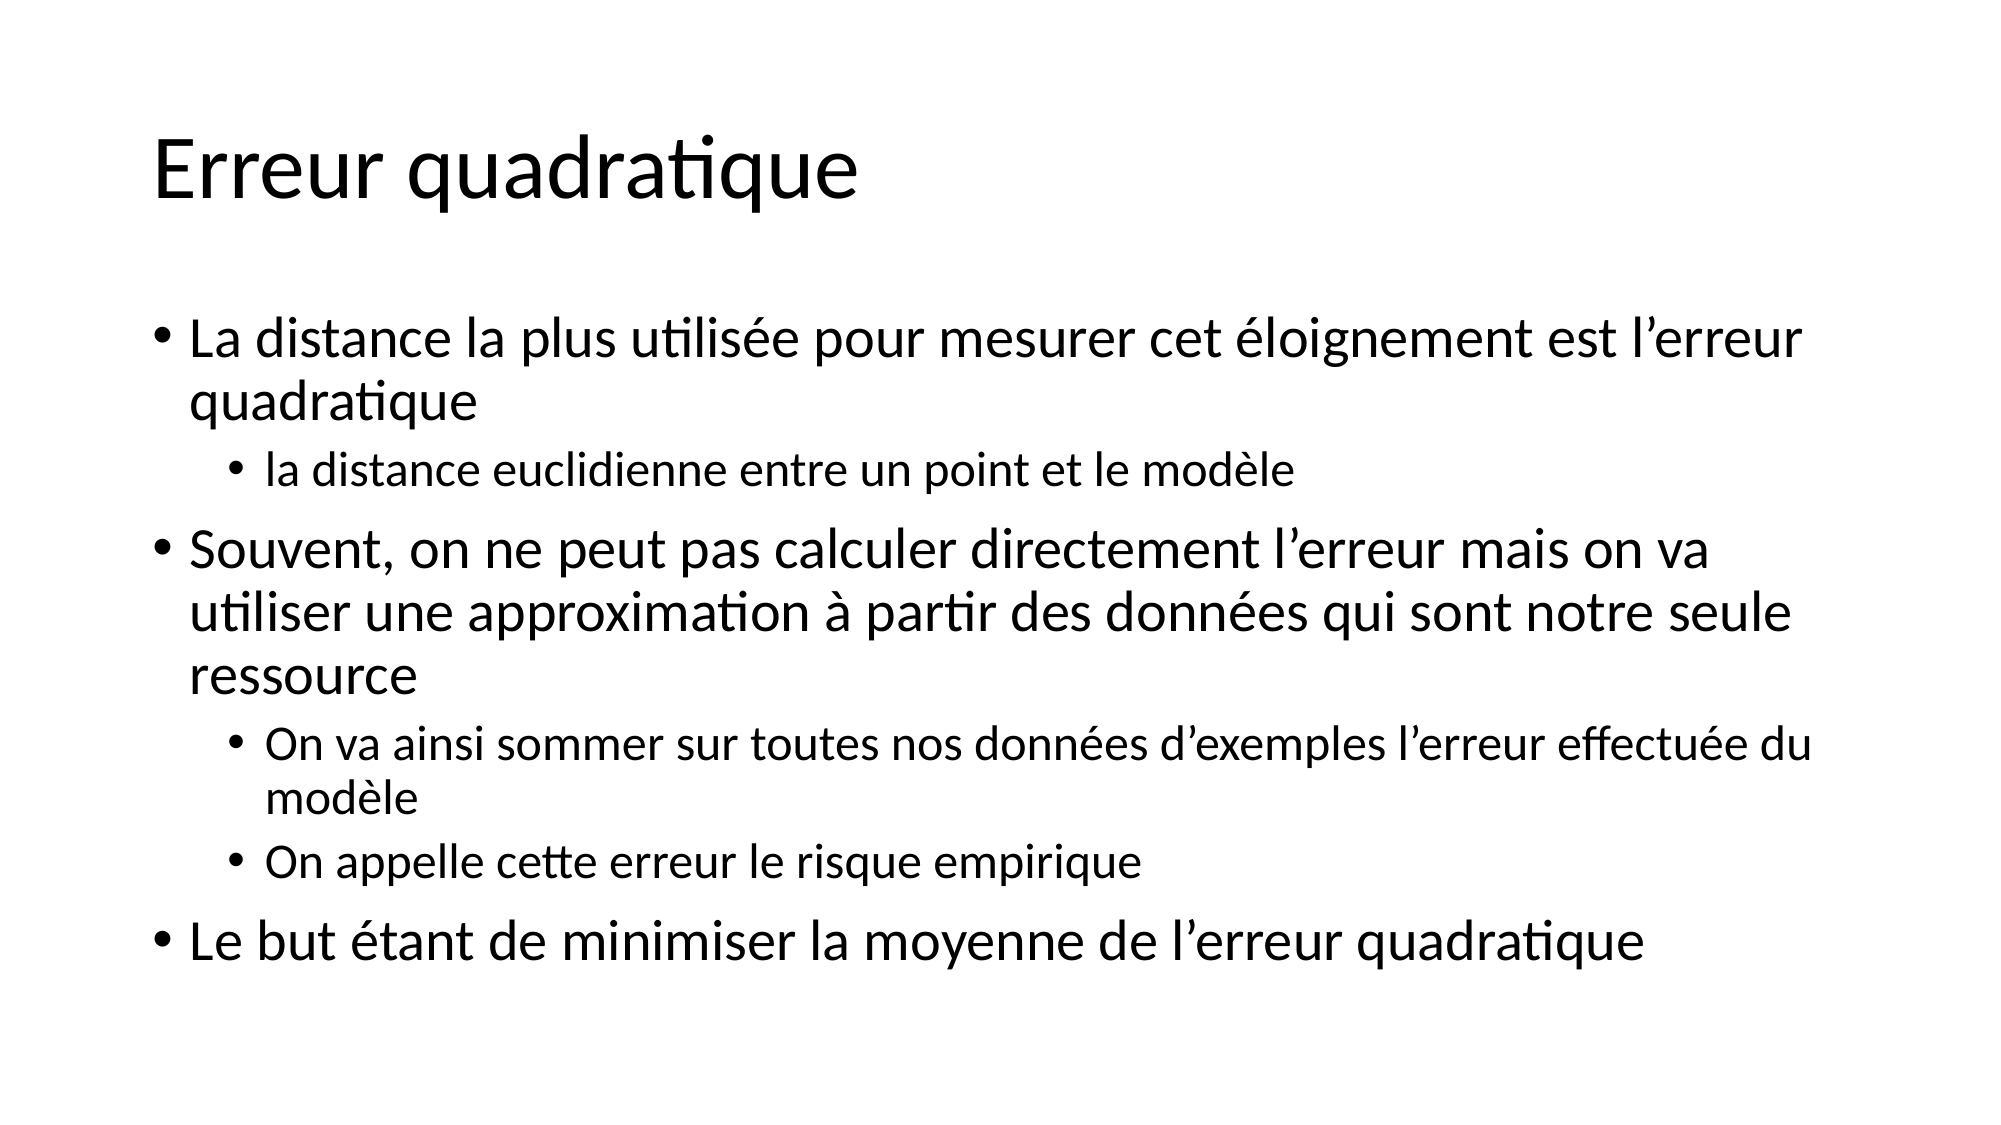

# Erreur quadratique
La distance la plus utilisée pour mesurer cet éloignement est l’erreur quadratique
la distance euclidienne entre un point et le modèle
Souvent, on ne peut pas calculer directement l’erreur mais on va utiliser une approximation à partir des données qui sont notre seule ressource
On va ainsi sommer sur toutes nos données d’exemples l’erreur effectuée du modèle
On appelle cette erreur le risque empirique
Le but étant de minimiser la moyenne de l’erreur quadratique